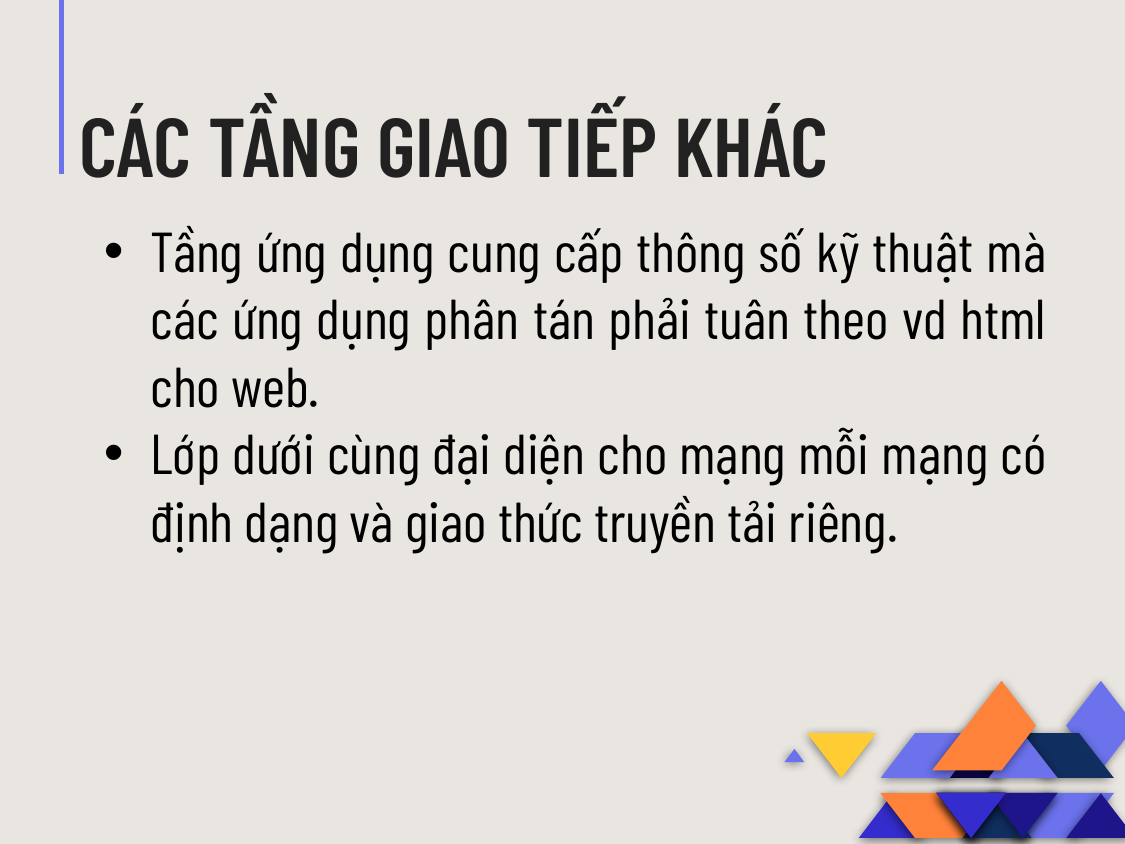

# CÁC TẦNG GIAO TIẾP KHÁC
Tầng ứng dụng cung cấp thông số kỹ thuật mà các ứng dụng phân tán phải tuân theo vd html cho web.
Lớp dưới cùng đại diện cho mạng mỗi mạng có định dạng và giao thức truyền tải riêng.